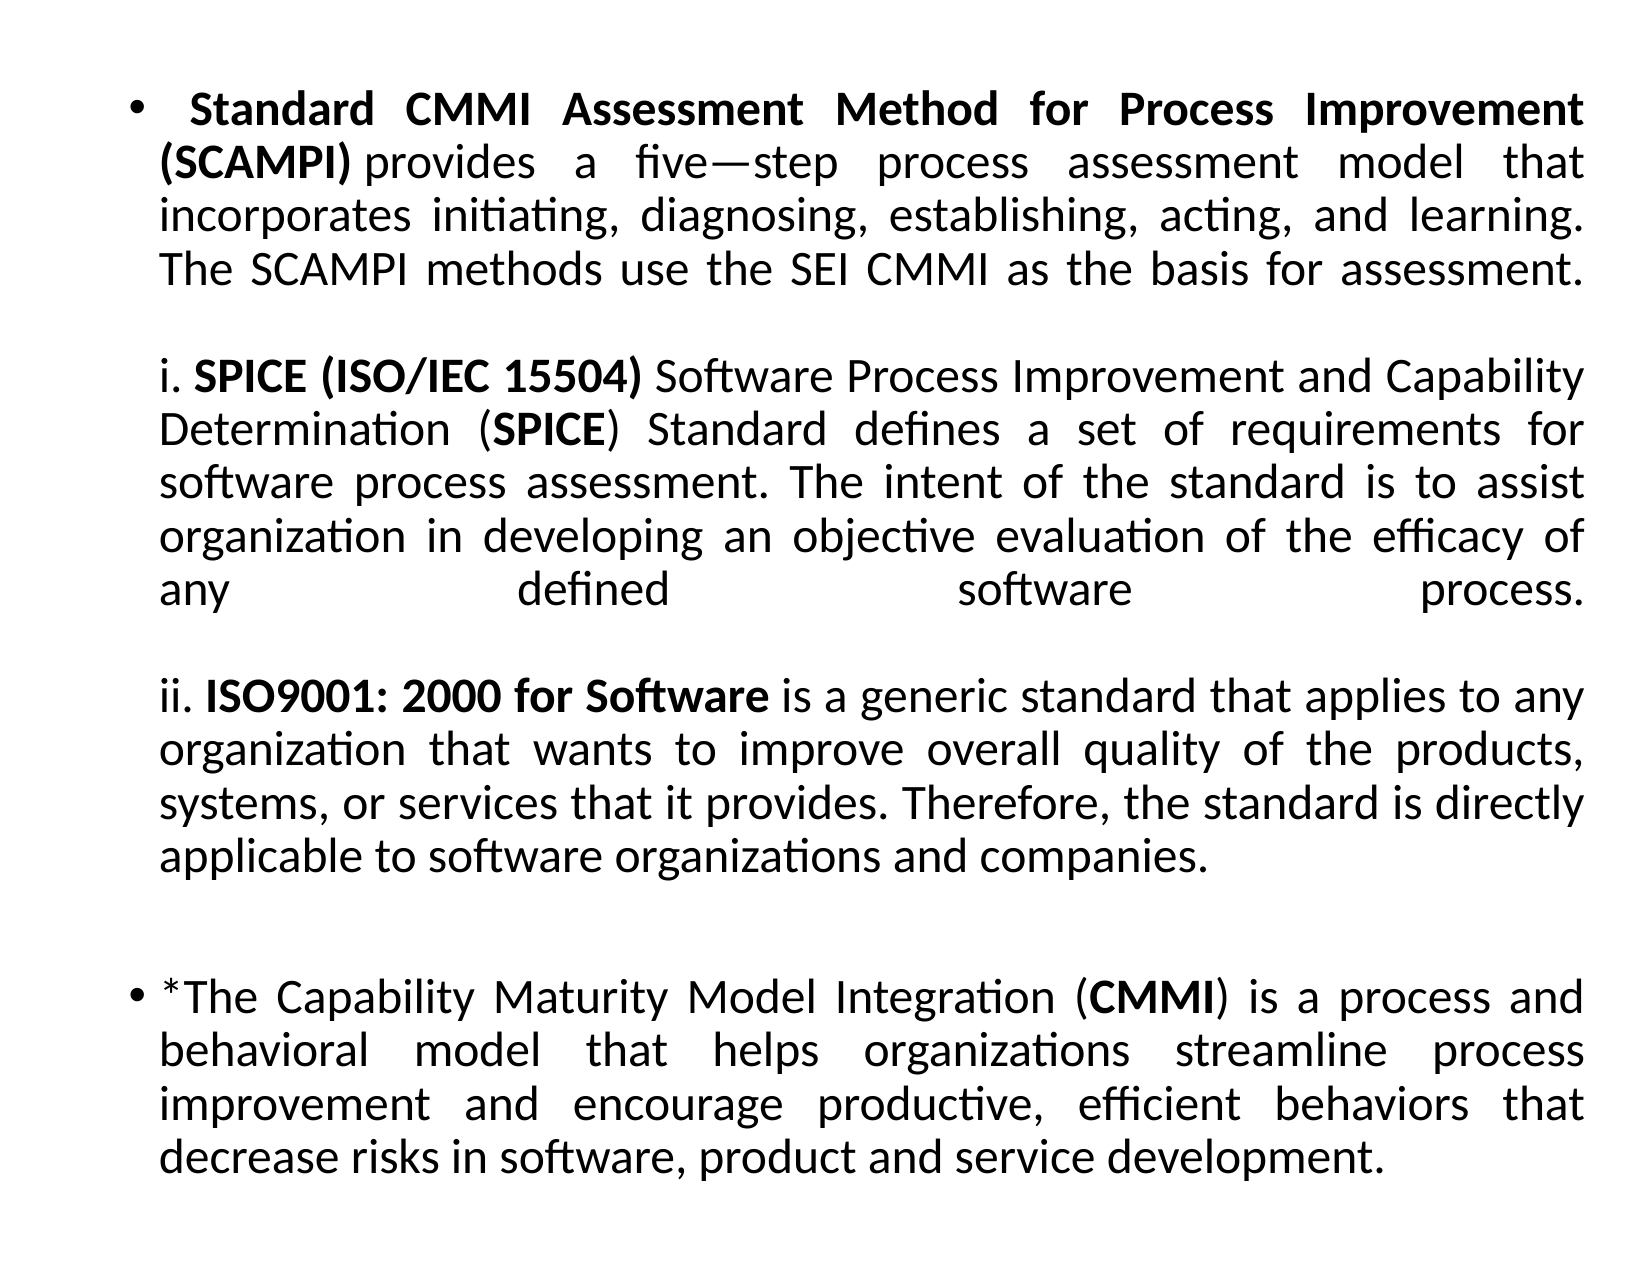

Standard CMMI Assessment Method for Process Improvement (SCAMPI) provides a five—step process assessment model that incorporates initiating, diagnosing, establishing, acting, and learning. The SCAMPI methods use the SEI CMMI as the basis for assessment.
i. SPICE (ISO/IEC 15504) Software Process Improvement and Capability Determination (SPICE) Standard defines a set of requirements for software process assessment. The intent of the standard is to assist organization in developing an objective evaluation of the efficacy of any defined software process.
ii. ISO9001: 2000 for Software is a generic standard that applies to any organization that wants to improve overall quality of the products, systems, or services that it provides. Therefore, the standard is directly applicable to software organizations and companies.

*The Capability Maturity Model Integration (CMMI) is a process and behavioral model that helps organizations streamline process improvement and encourage productive, efficient behaviors that decrease risks in software, product and service development.